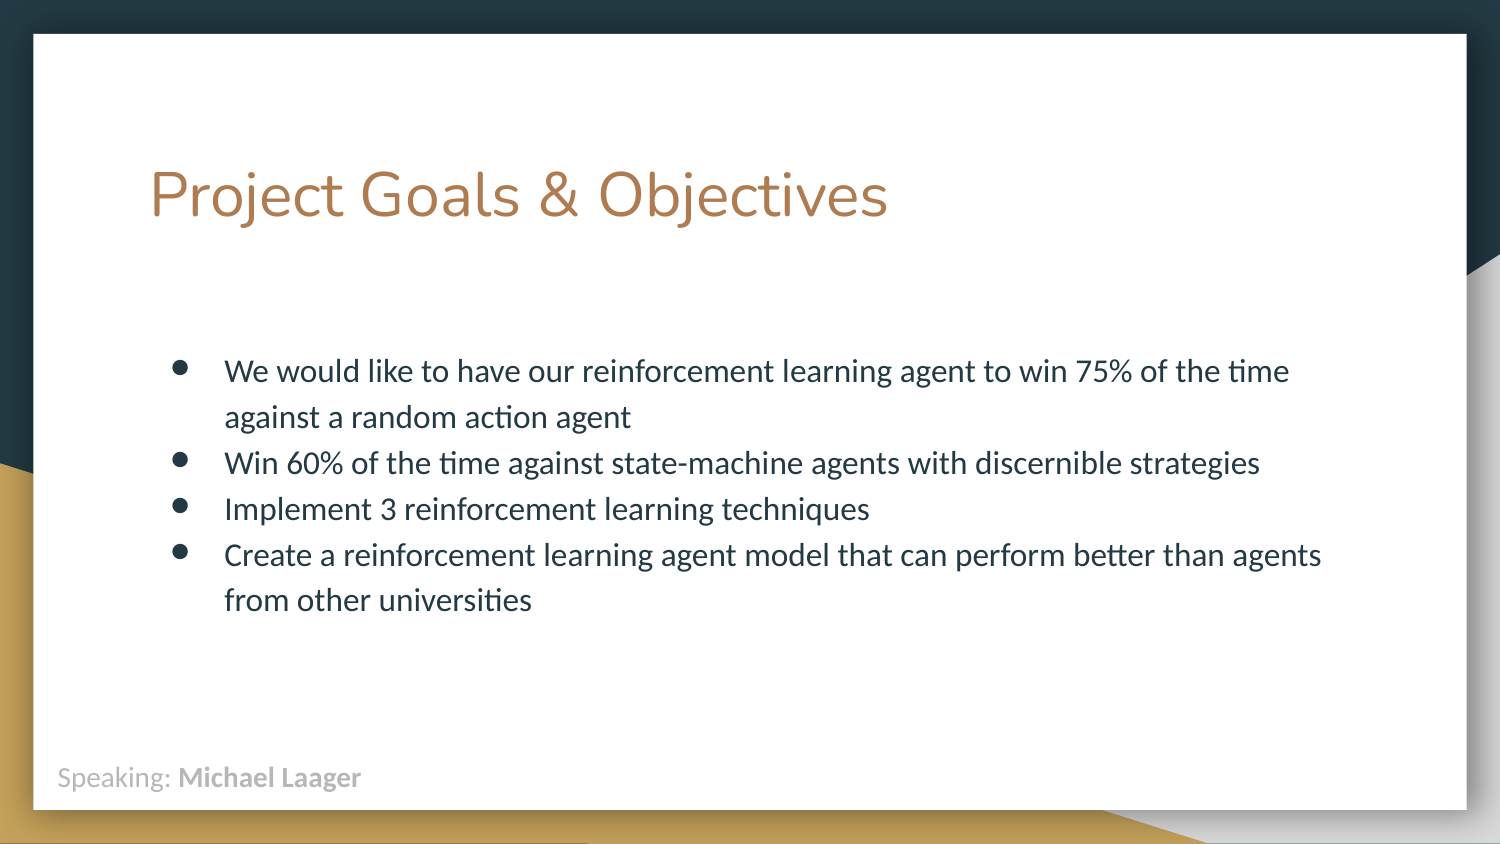

# Project Goals & Objectives
We would like to have our reinforcement learning agent to win 75% of the time against a random action agent
Win 60% of the time against state-machine agents with discernible strategies
Implement 3 reinforcement learning techniques
Create a reinforcement learning agent model that can perform better than agents from other universities
Speaking: Michael Laager